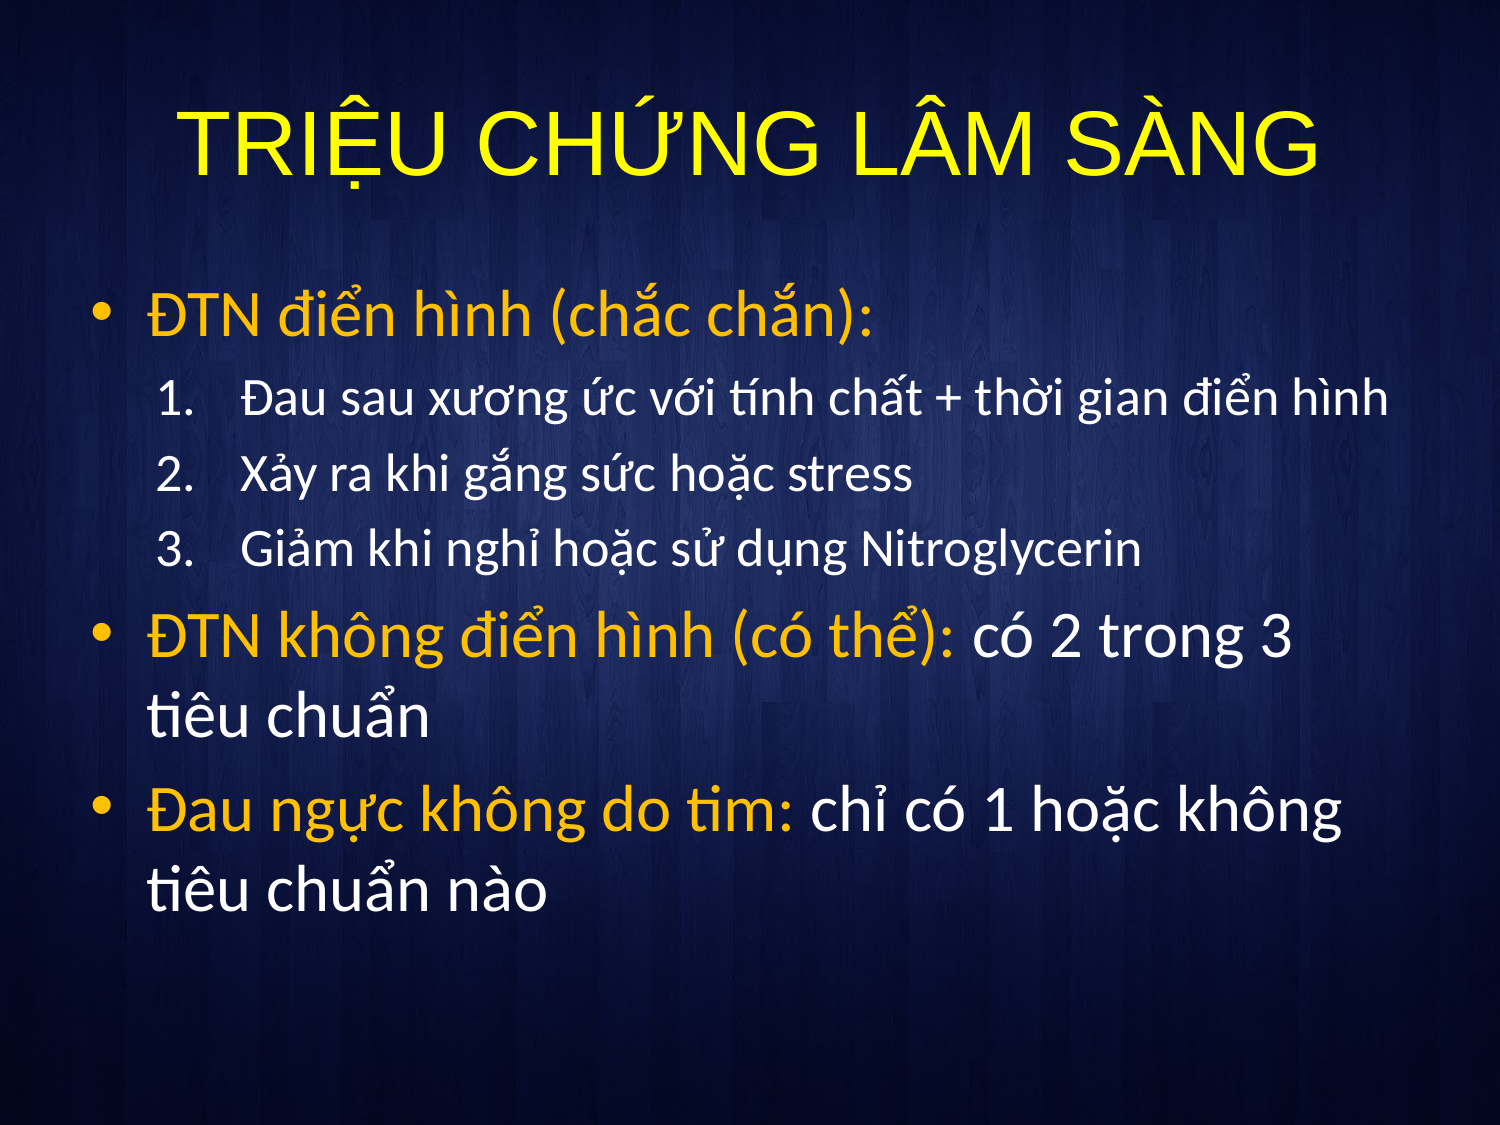

# TRIỆU CHỨNG LÂM SÀNG
ĐTN điển hình (chắc chắn):
Đau sau xương ức với tính chất + thời gian điển hình
Xảy ra khi gắng sức hoặc stress
Giảm khi nghỉ hoặc sử dụng Nitroglycerin
ĐTN không điển hình (có thể): có 2 trong 3 tiêu chuẩn
Đau ngực không do tim: chỉ có 1 hoặc không tiêu chuẩn nào